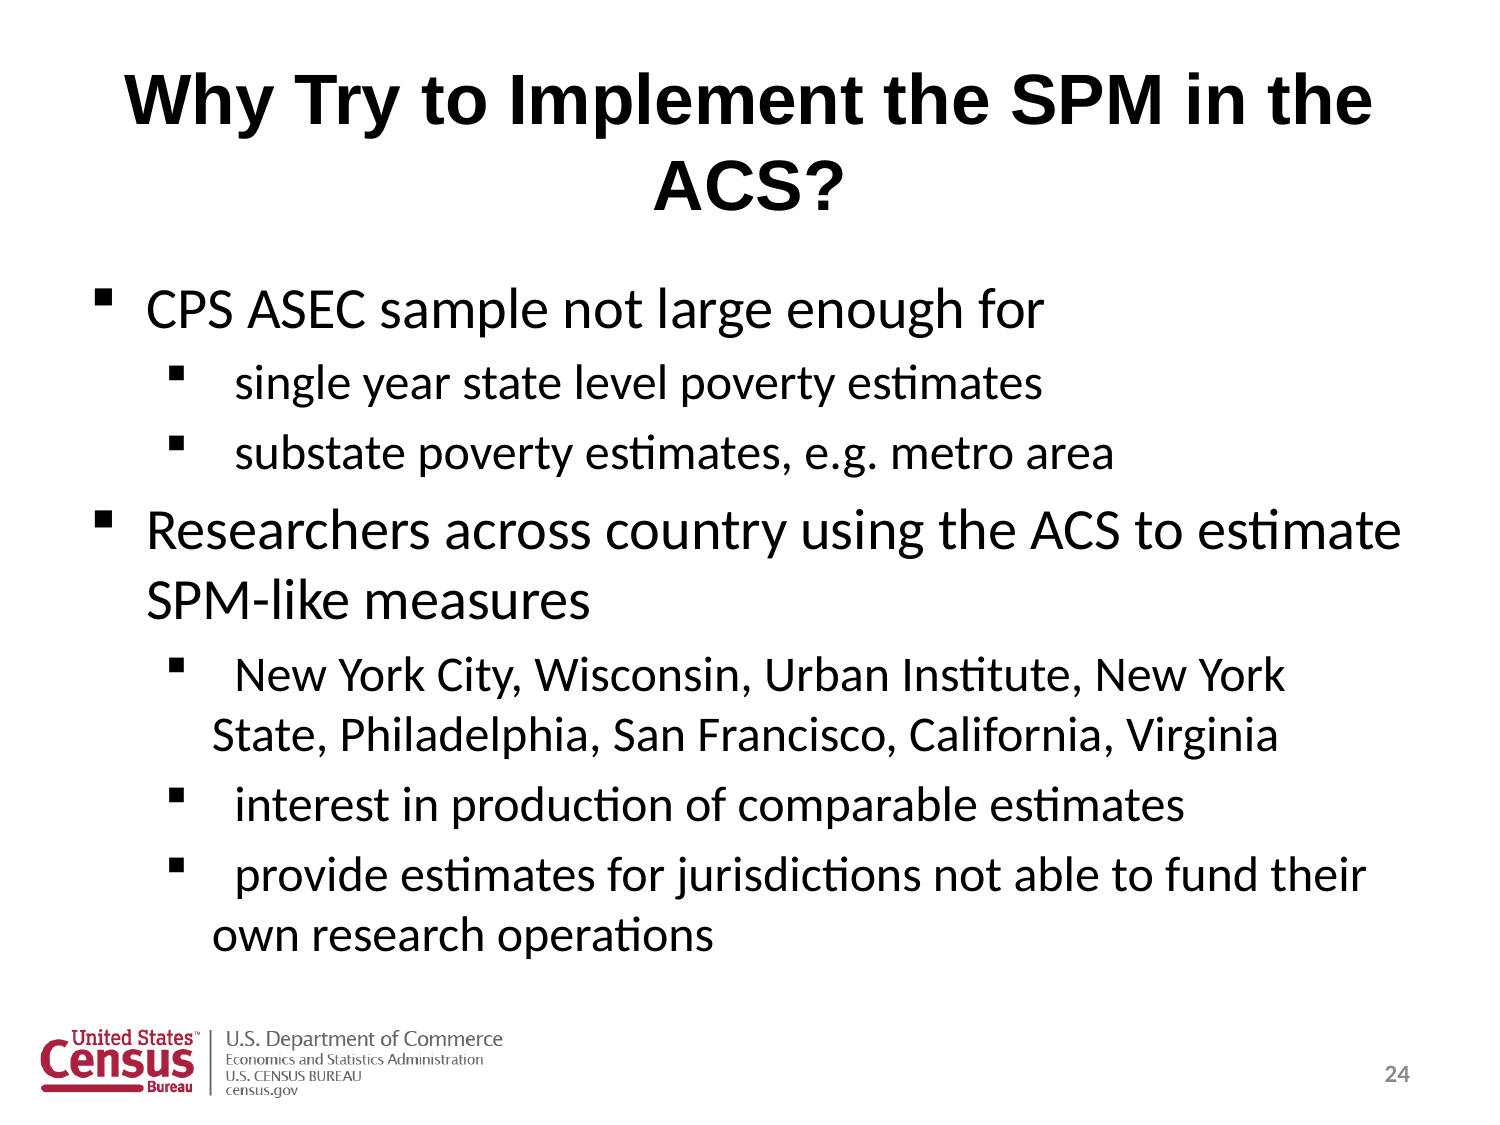

# Why Try to Implement the SPM in the ACS?
CPS ASEC sample not large enough for
  single year state level poverty estimates
  substate poverty estimates, e.g. metro area
Researchers across country using the ACS to estimate SPM-like measures
  New York City, Wisconsin, Urban Institute, New York State, Philadelphia, San Francisco, California, Virginia
  interest in production of comparable estimates
  provide estimates for jurisdictions not able to fund their own research operations

24